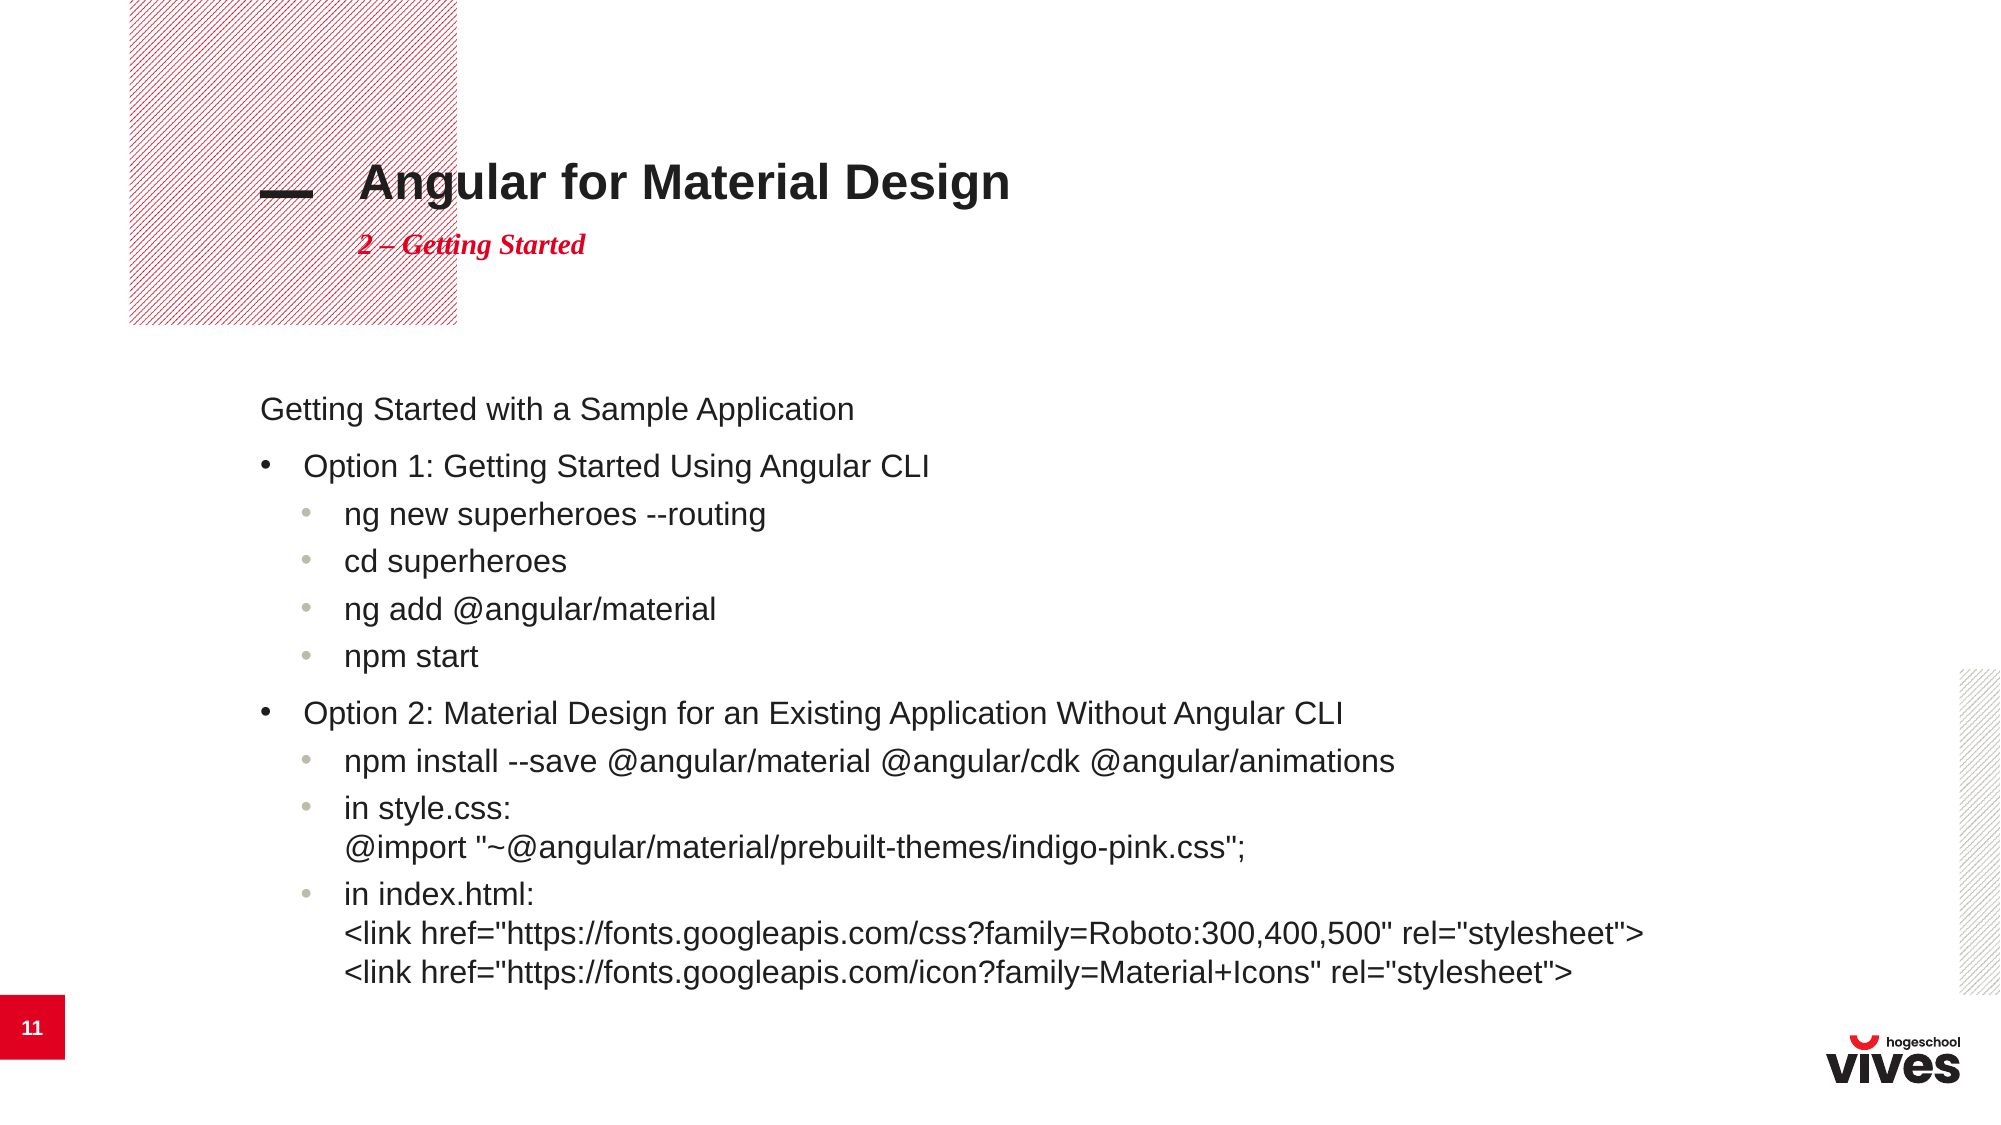

# Angular for Material Design
2 – Getting Started
Getting Started with a Sample Application
Option 1: Getting Started Using Angular CLI
ng new superheroes --routing
cd superheroes
ng add @angular/material
npm start
Option 2: Material Design for an Existing Application Without Angular CLI
npm install --save @angular/material @angular/cdk @angular/animations
in style.css:
@import "~@angular/material/prebuilt-themes/indigo-pink.css";
in index.html:
<link href="https://fonts.googleapis.com/css?family=Roboto:300,400,500" rel="stylesheet">
<link href="https://fonts.googleapis.com/icon?family=Material+Icons" rel="stylesheet">